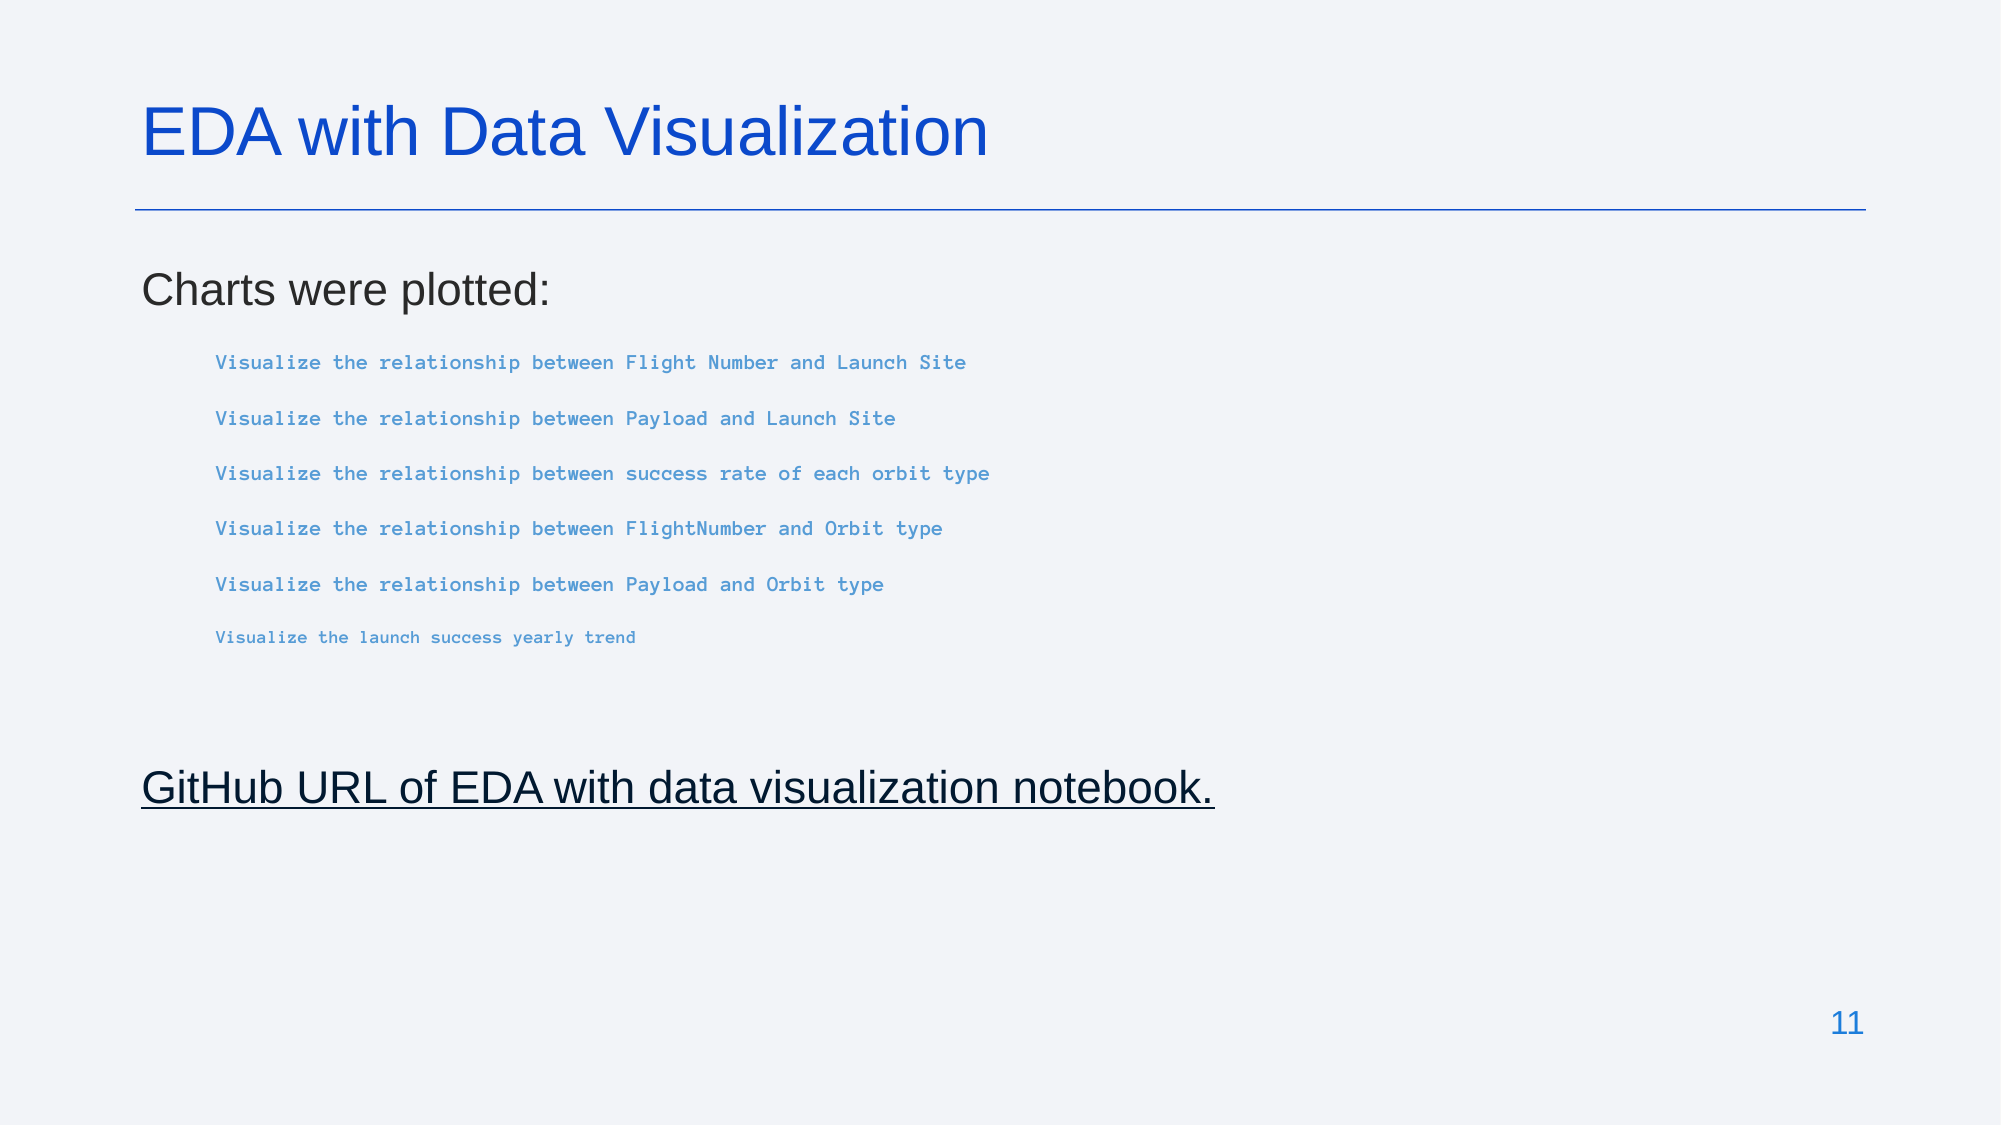

EDA with Data Visualization
Charts were plotted:
Visualize the relationship between Flight Number and Launch Site
Visualize the relationship between Payload and Launch Site
Visualize the relationship between success rate of each orbit type
Visualize the relationship between FlightNumber and Orbit type
Visualize the relationship between Payload and Orbit type
Visualize the launch success yearly trend

GitHub URL of EDA with data visualization notebook.
11